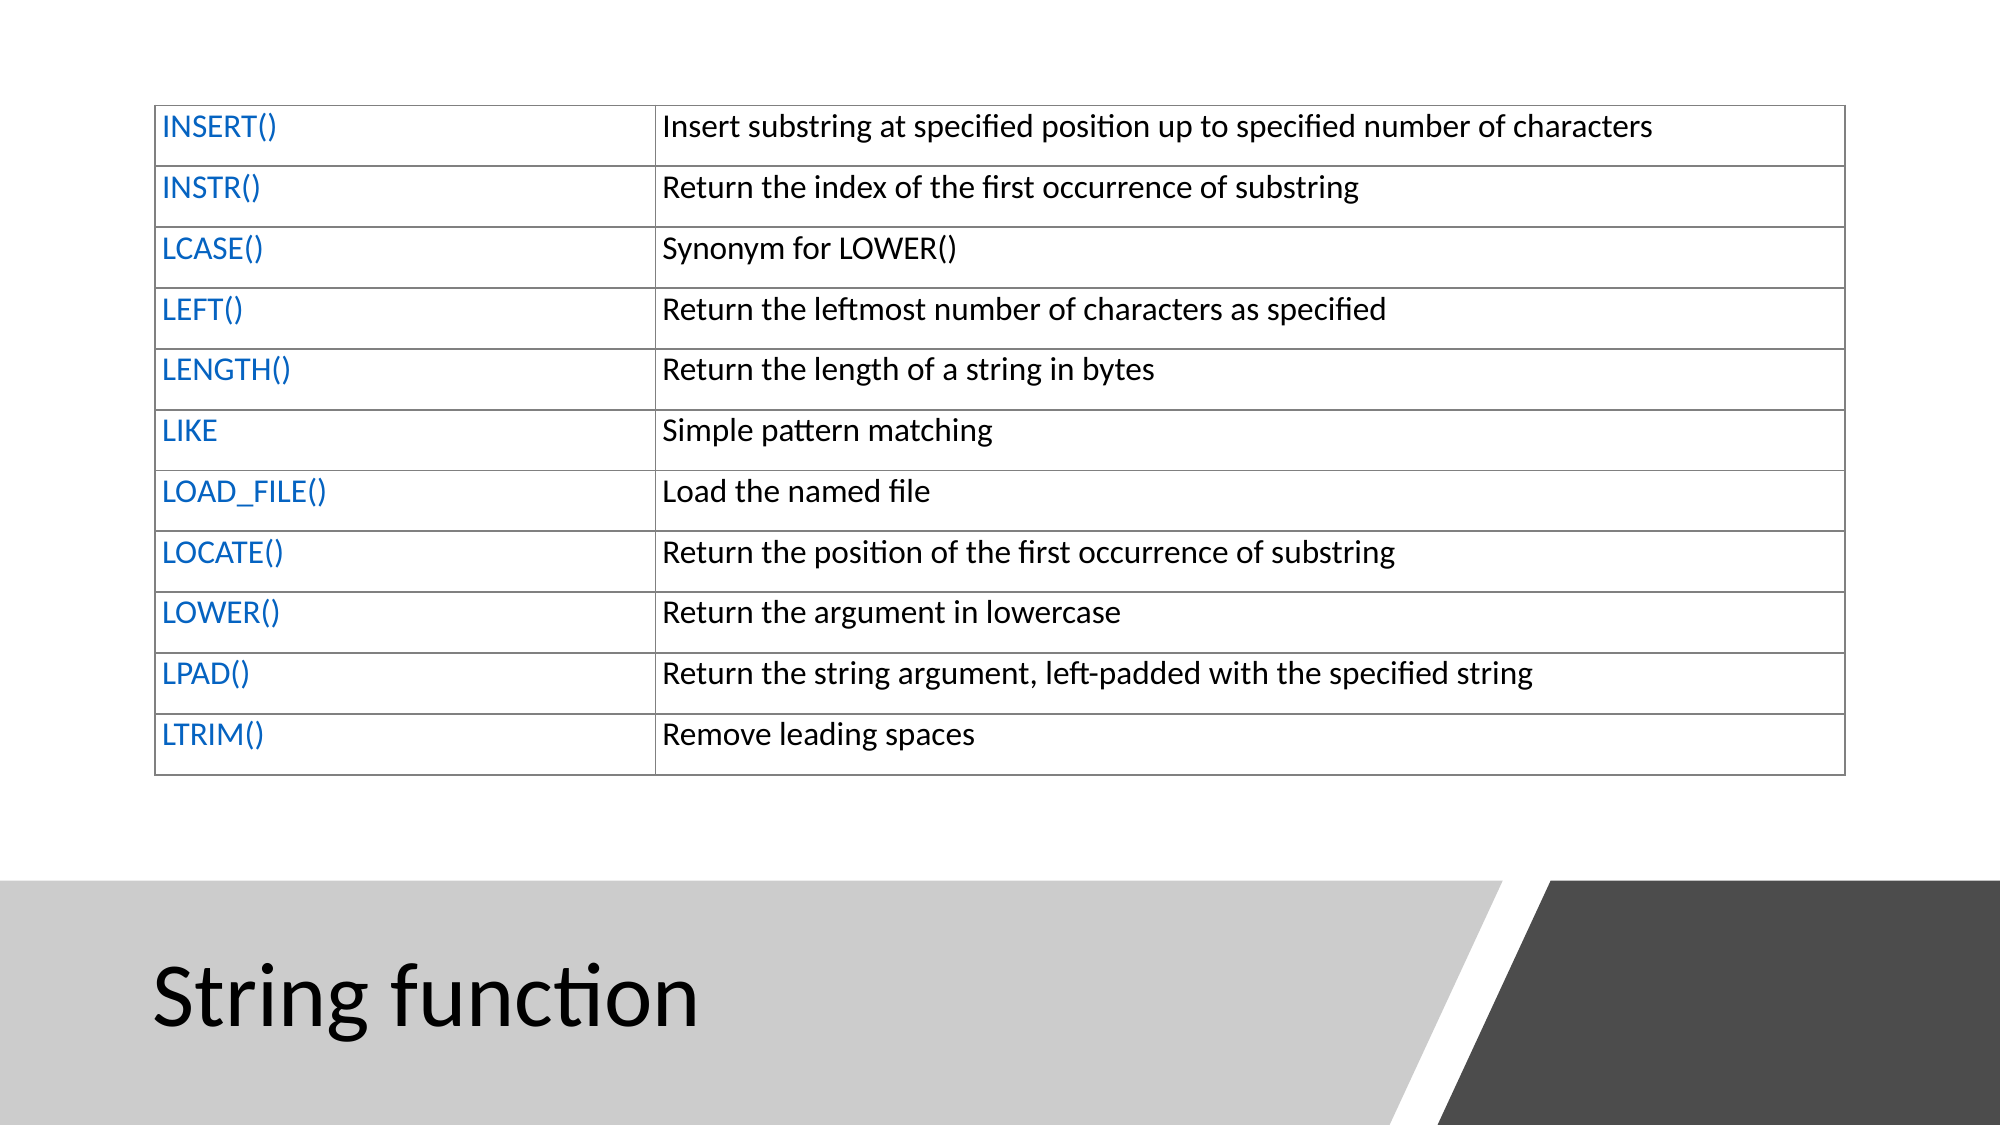

| INSERT() | Insert substring at specified position up to specified number of characters |
| --- | --- |
| INSTR() | Return the index of the first occurrence of substring |
| LCASE() | Synonym for LOWER() |
| LEFT() | Return the leftmost number of characters as specified |
| LENGTH() | Return the length of a string in bytes |
| LIKE | Simple pattern matching |
| LOAD\_FILE() | Load the named file |
| LOCATE() | Return the position of the first occurrence of substring |
| LOWER() | Return the argument in lowercase |
| LPAD() | Return the string argument, left-padded with the specified string |
| LTRIM() | Remove leading spaces |

# String function